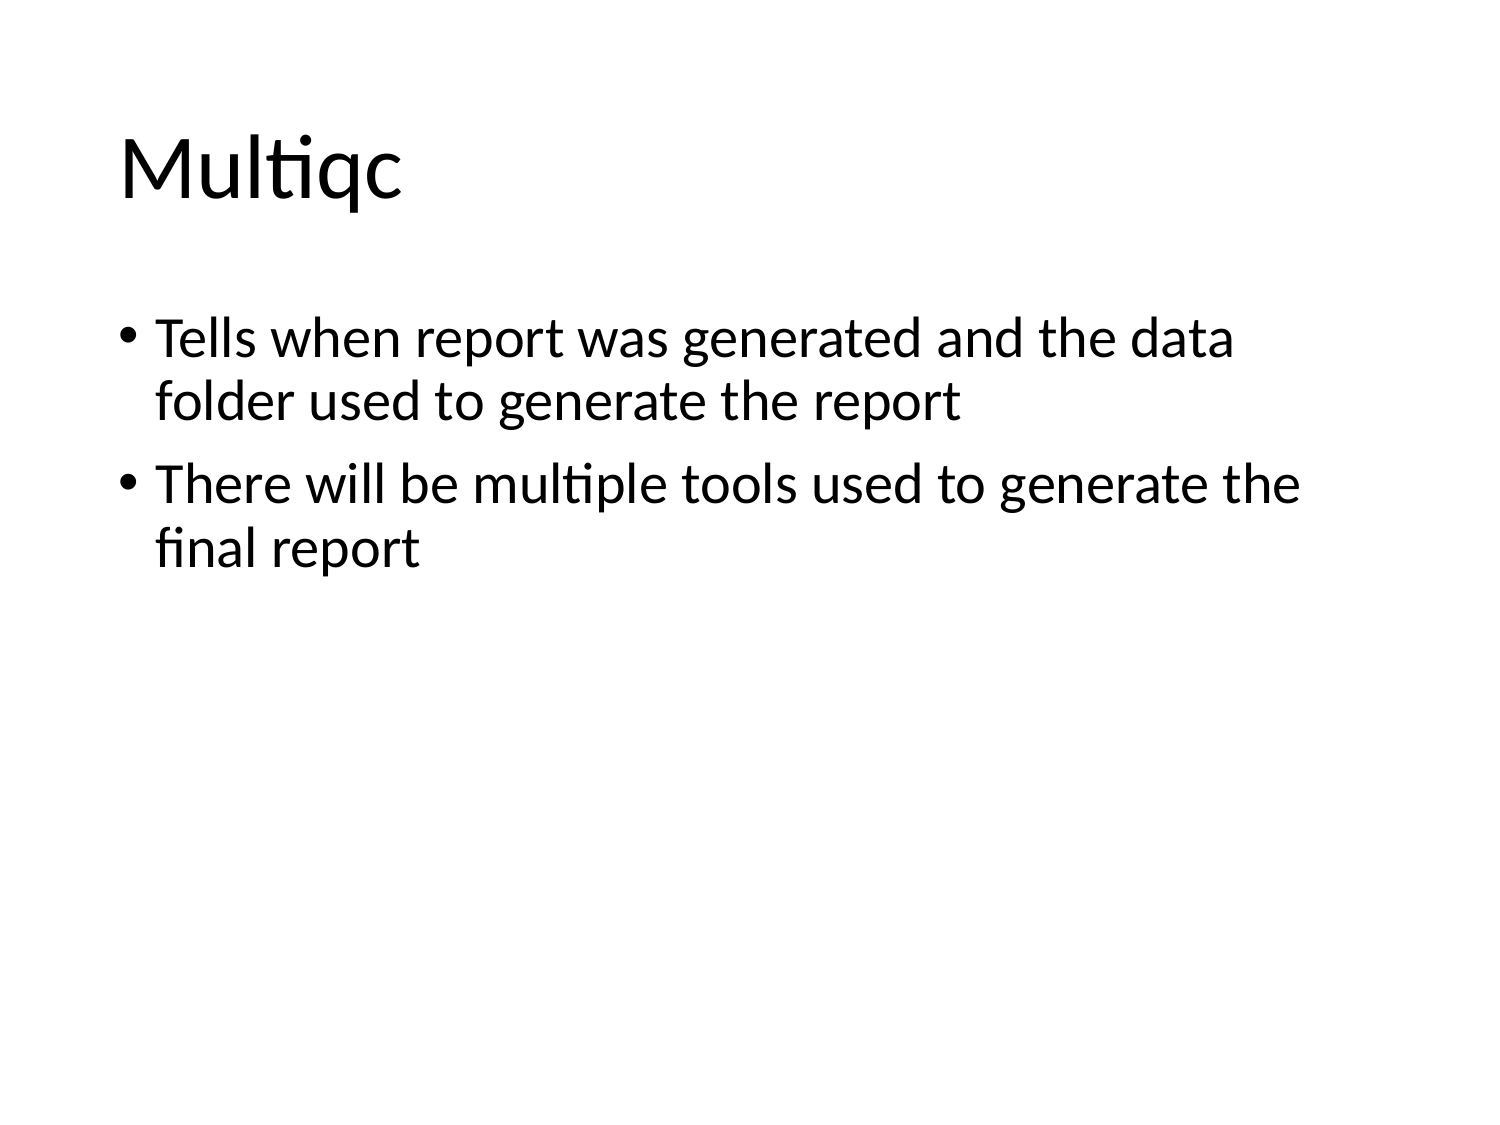

# Multiqc
Tells when report was generated and the data folder used to generate the report
There will be multiple tools used to generate the final report